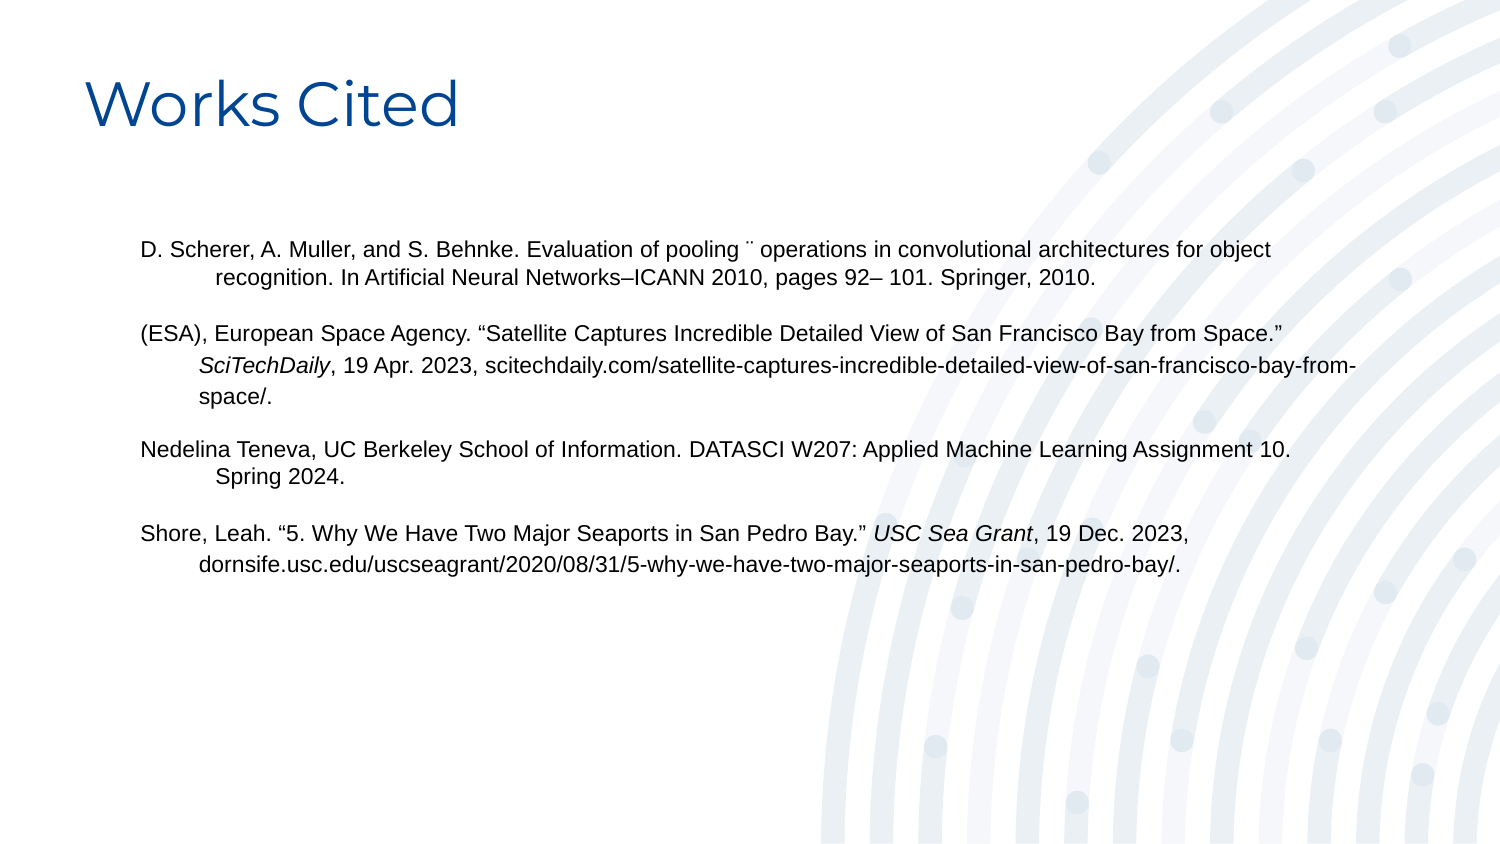

# Works Cited
D. Scherer, A. Muller, and S. Behnke. Evaluation of pooling ¨ operations in convolutional architectures for object recognition. In Artificial Neural Networks–ICANN 2010, pages 92– 101. Springer, 2010.
(ESA), European Space Agency. “Satellite Captures Incredible Detailed View of San Francisco Bay from Space.” SciTechDaily, 19 Apr. 2023, scitechdaily.com/satellite-captures-incredible-detailed-view-of-san-francisco-bay-from-space/.
Nedelina Teneva, UC Berkeley School of Information. DATASCI W207: Applied Machine Learning Assignment 10. Spring 2024.
Shore, Leah. “5. Why We Have Two Major Seaports in San Pedro Bay.” USC Sea Grant, 19 Dec. 2023, dornsife.usc.edu/uscseagrant/2020/08/31/5-why-we-have-two-major-seaports-in-san-pedro-bay/.